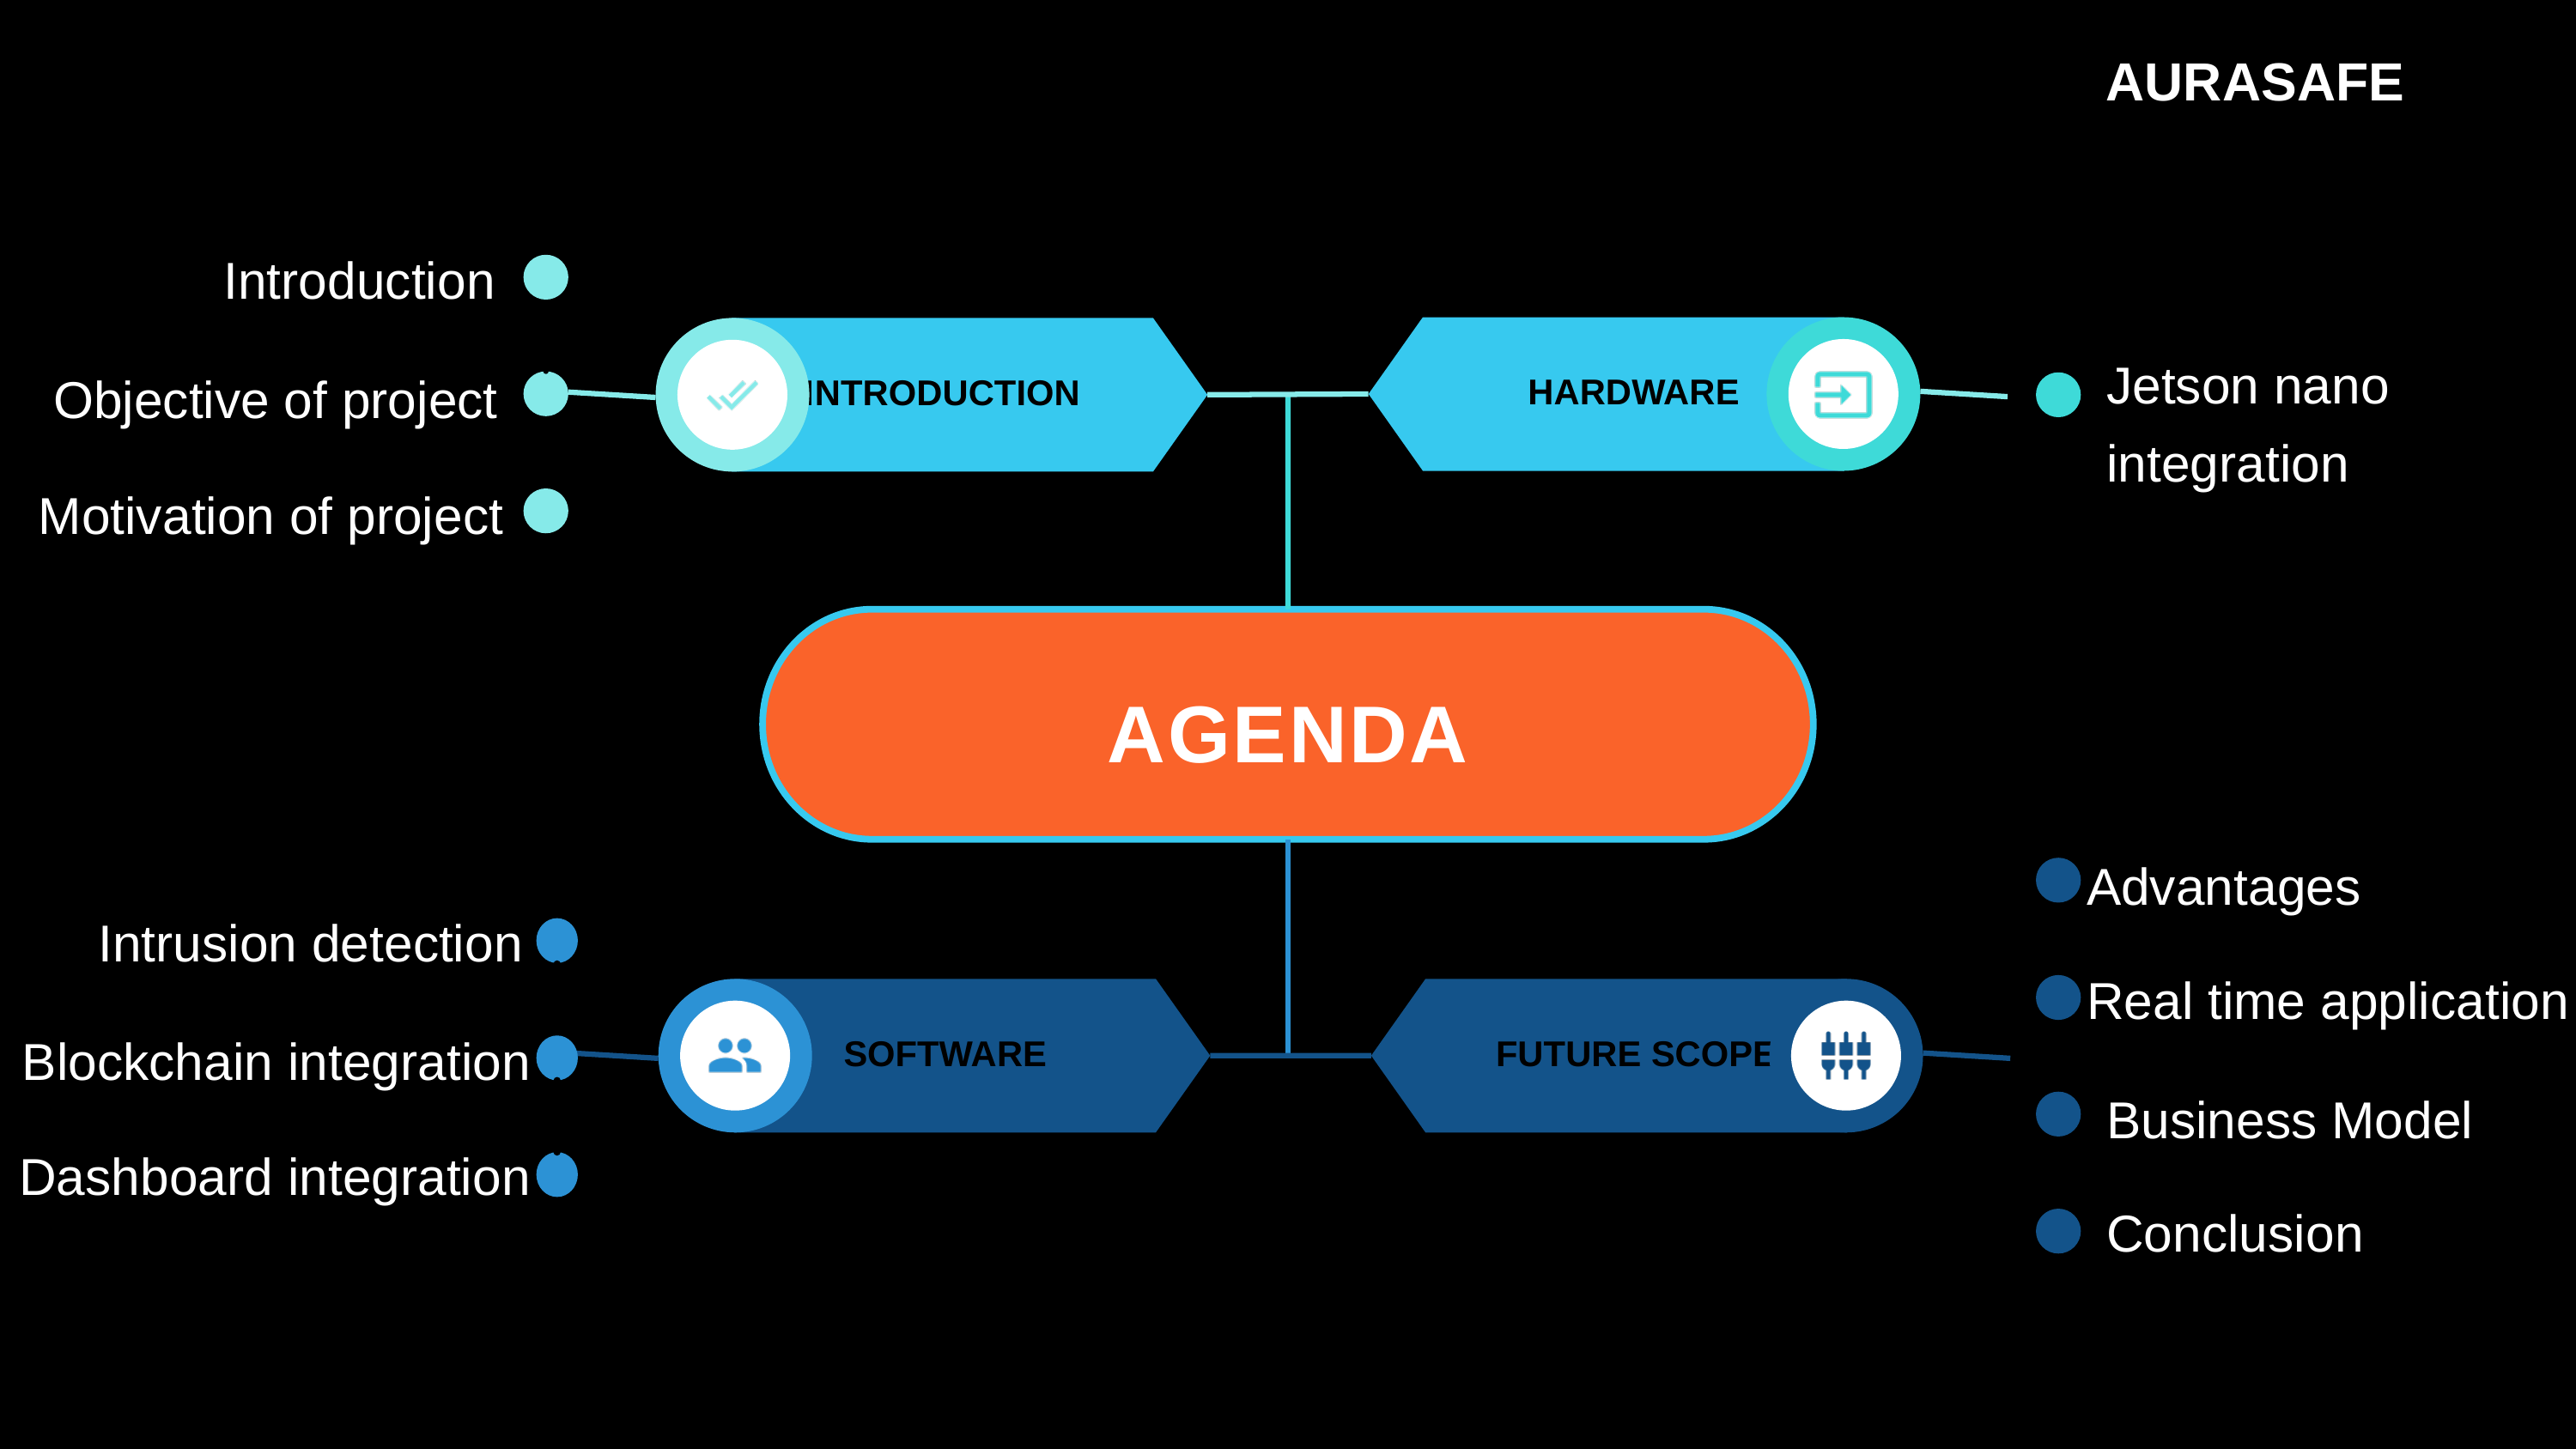

AURASAFE
Introduction

HARDWARE

INTRODUCTION
Jetson nano integration

Objective of project

Motivation of project

AGENDA
Advantages

    Intrusion detection

Real time application

SOFTWARE

FUTURE SCOPE

Blockchain integration

Business Model

    Dashboard integration

Conclusion